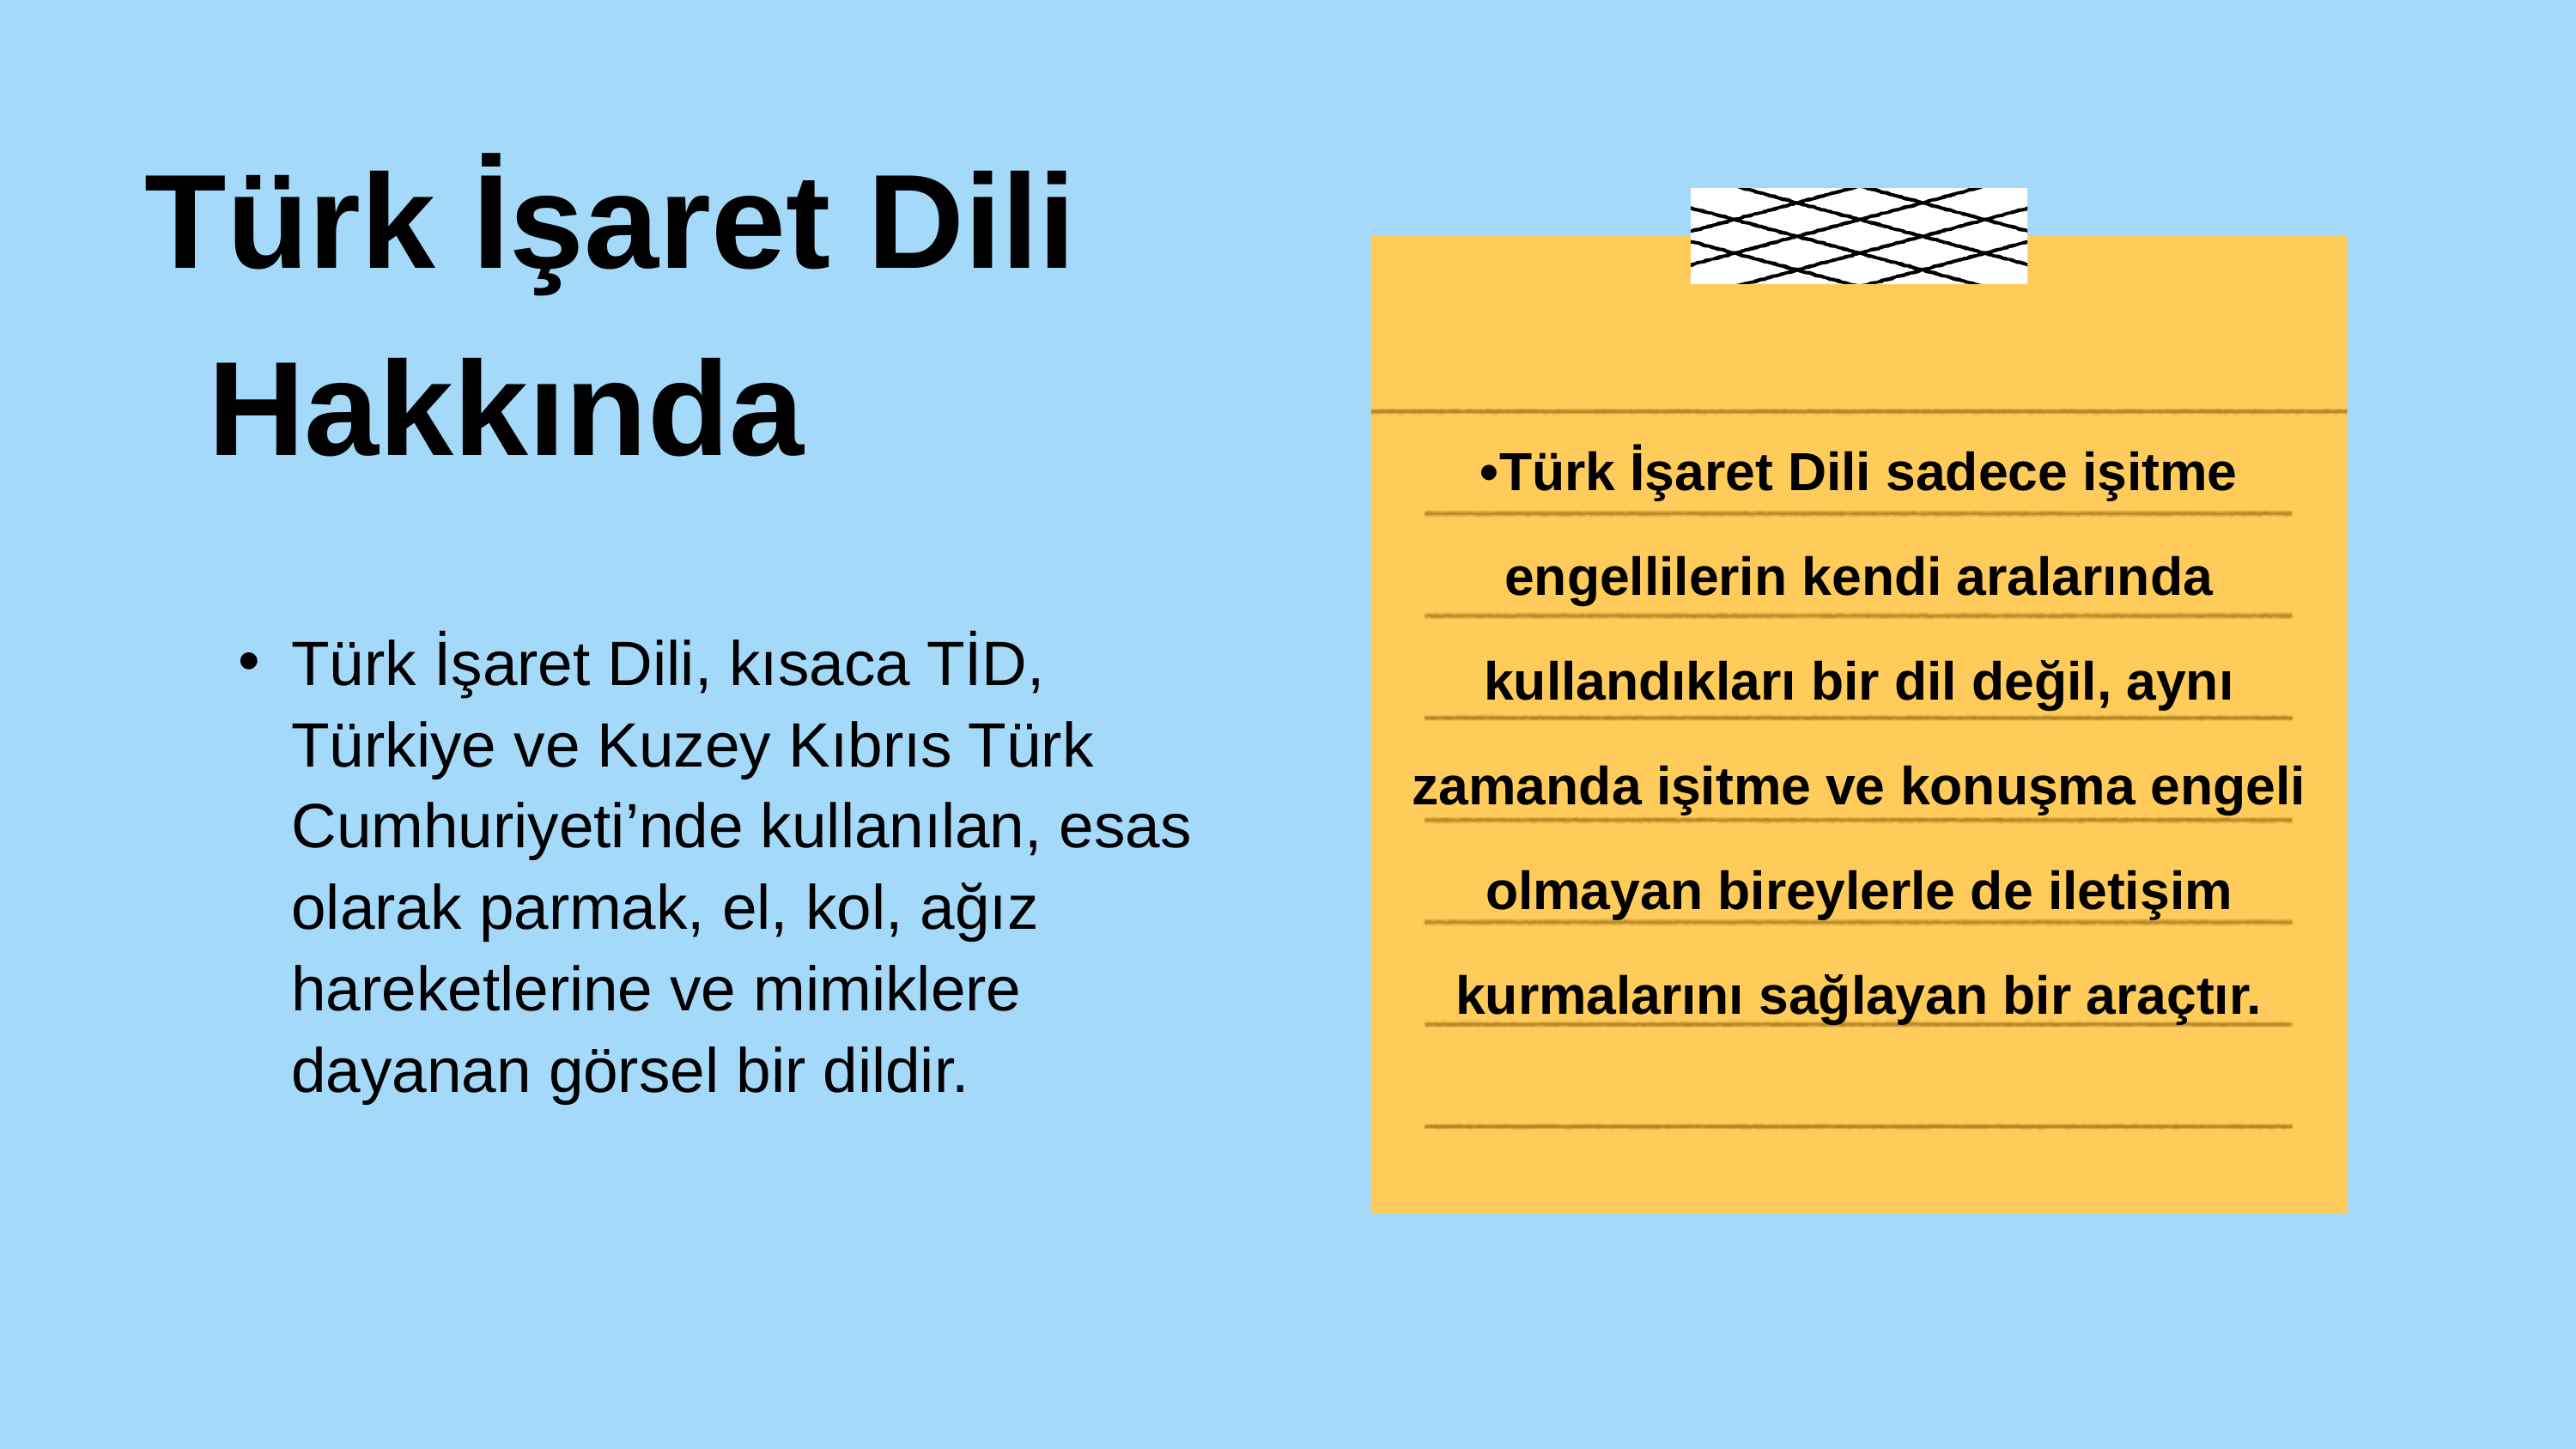

Türk İşaret Dili
Hakkında

•Türk İşaret Dili sadece işitme engellilerin kendi aralarında kullandıkları bir dil değil, aynı zamanda işitme ve konuşma engeli olmayan bireylerle de iletişim kurmalarını sağlayan bir araçtır.

Türk İşaret Dili, kısaca TİD, Türkiye ve Kuzey Kıbrıs Türk Cumhuriyeti’nde kullanılan, esas olarak parmak, el, kol, ağız hareketlerine ve mimiklere dayanan görsel bir dildir.